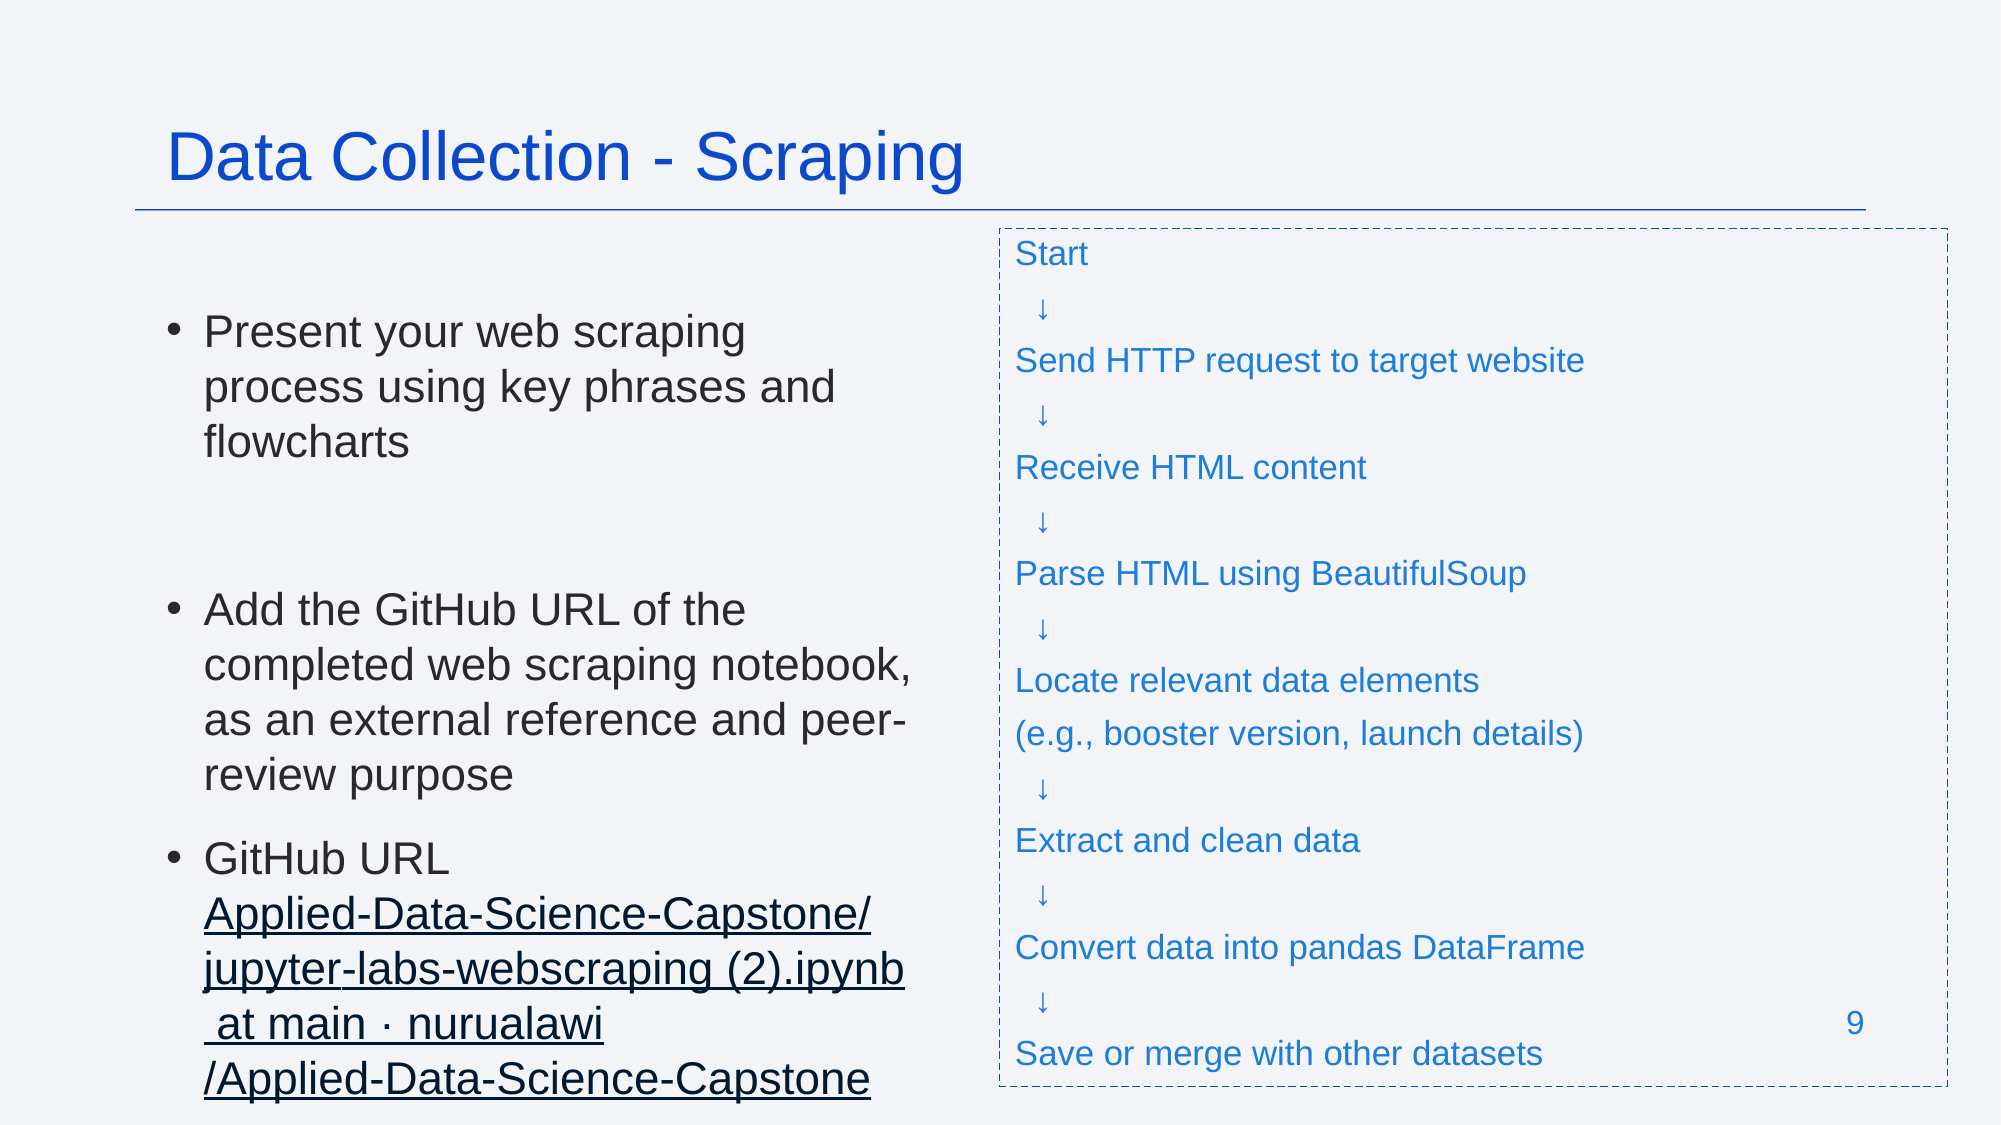

Data Collection - Scraping
Start
  ↓
Send HTTP request to target website
  ↓
Receive HTML content
  ↓
Parse HTML using BeautifulSoup
  ↓
Locate relevant data elements
(e.g., booster version, launch details)
  ↓
Extract and clean data
  ↓
Convert data into pandas DataFrame
  ↓
Save or merge with other datasets

Present your web scraping process using key phrases and flowcharts

Add the GitHub URL of the completed web scraping notebook, as an external reference and peer-review purpose
GitHub URL Applied-Data-Science-Capstone/jupyter-labs-webscraping (2).ipynb at main · nurualawi/Applied-Data-Science-Capstone
9